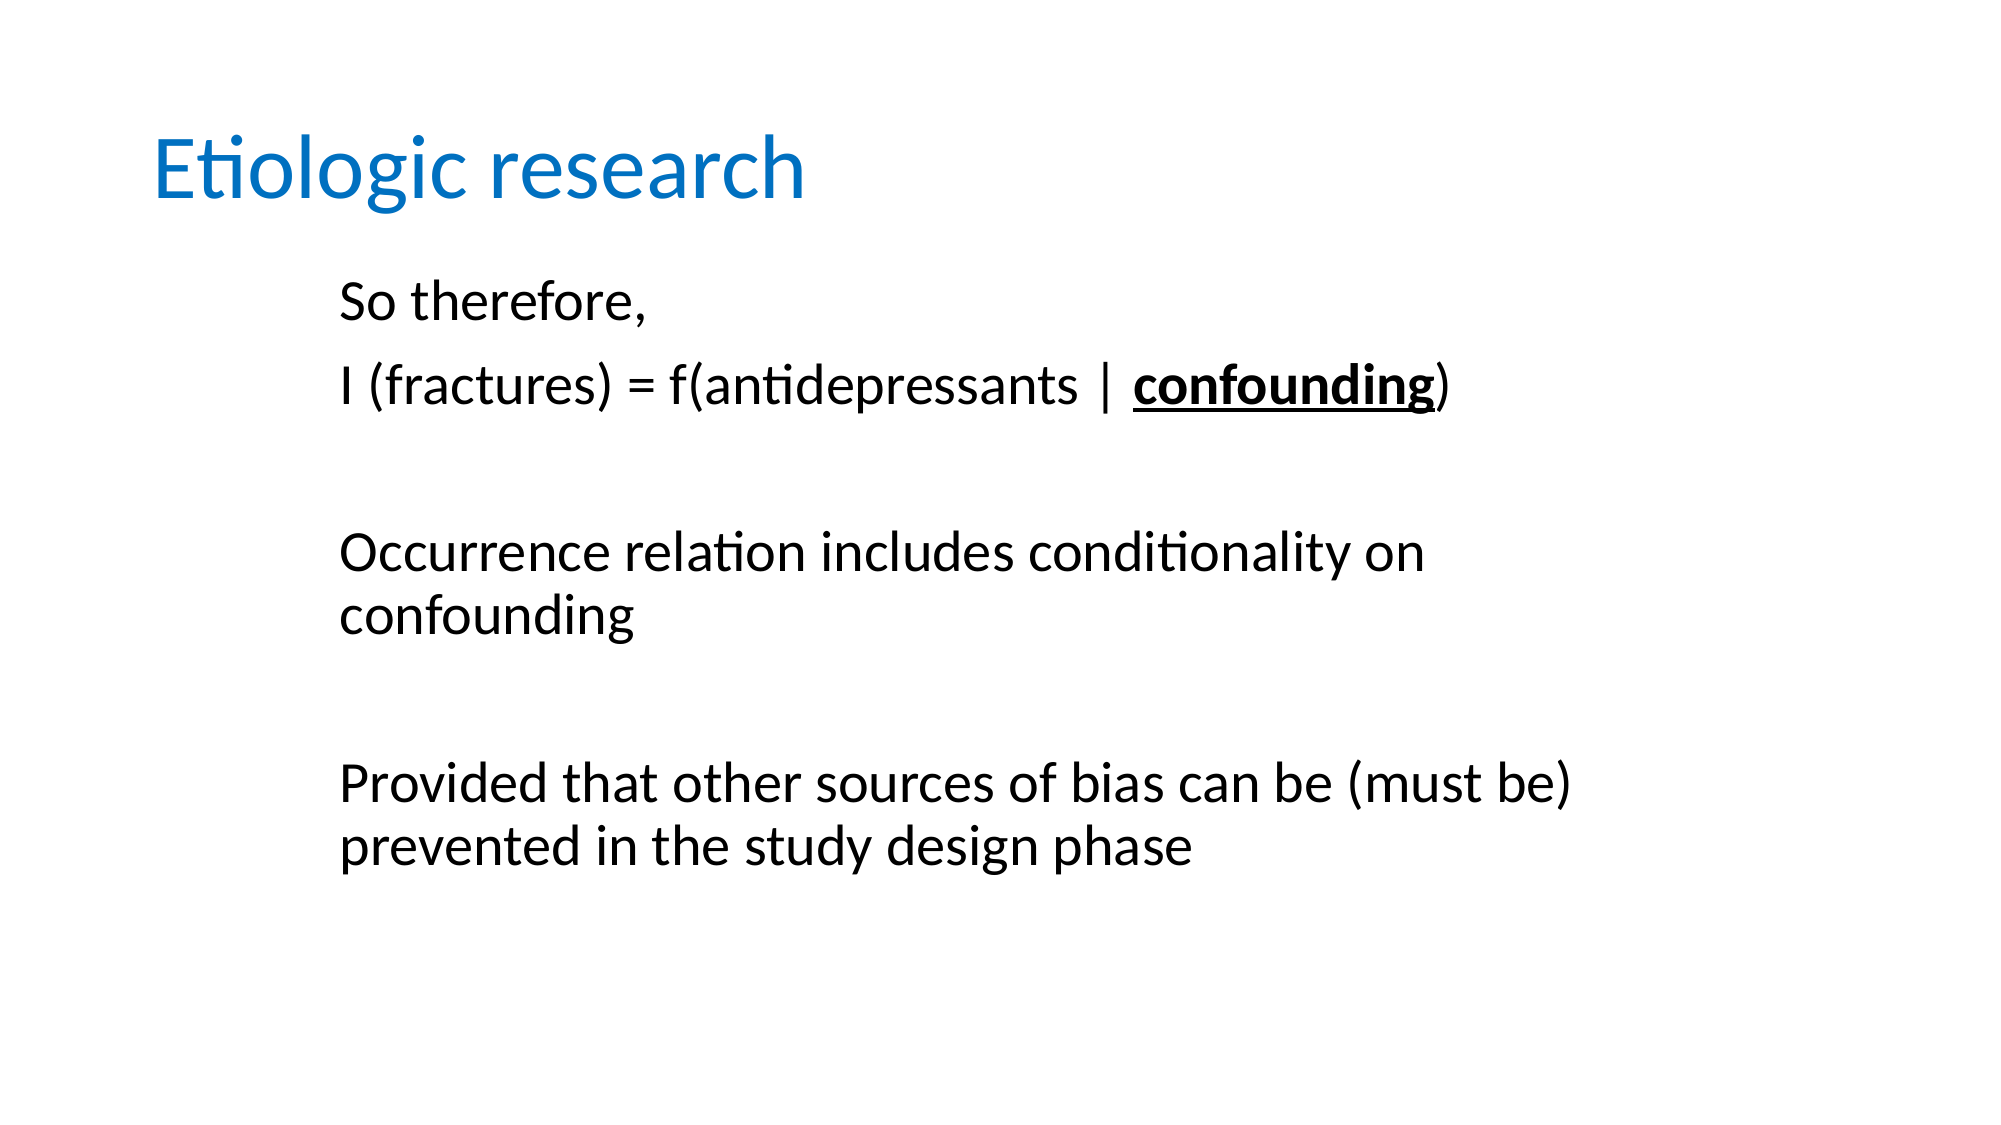

# Etiologic research
So therefore,
I (fractures) = f(antidepressants | confounding)

Occurrence relation includes conditionality on confounding

Provided that other sources of bias can be (must be) prevented in the study design phase